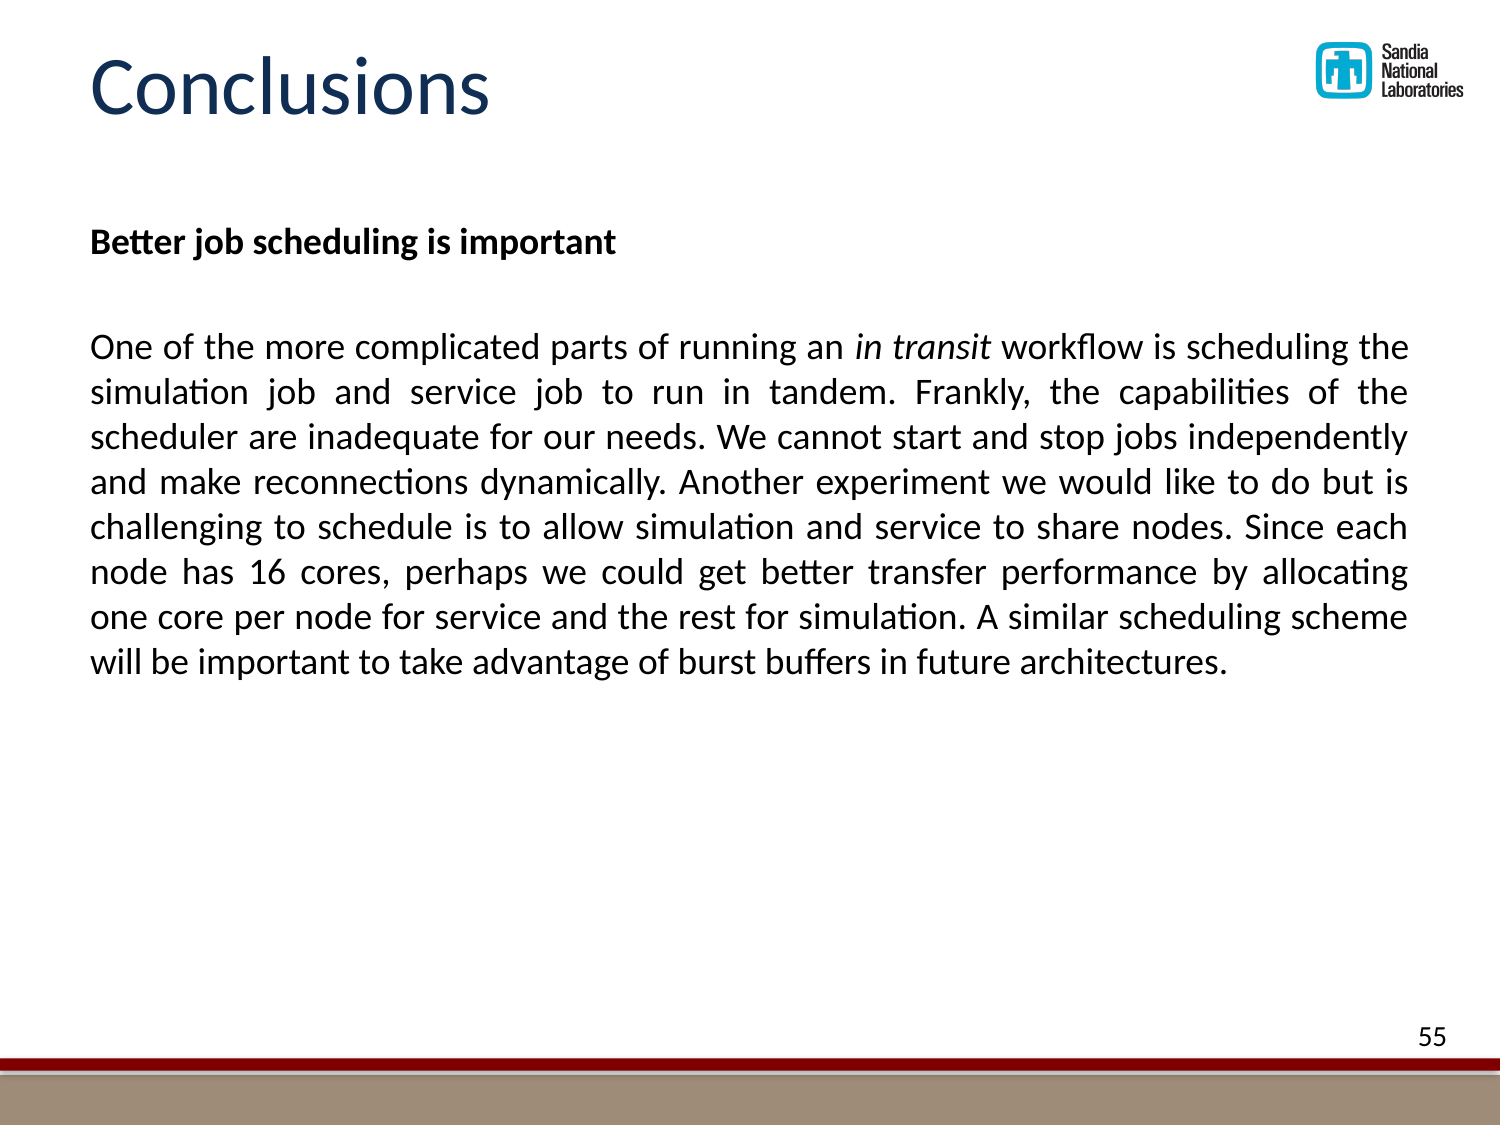

# Conclusions
Better job scheduling is important

One of the more complicated parts of running an in transit workflow is scheduling the simulation job and service job to run in tandem. Frankly, the capabilities of the scheduler are inadequate for our needs. We cannot start and stop jobs independently and make reconnections dynamically. Another experiment we would like to do but is challenging to schedule is to allow simulation and service to share nodes. Since each node has 16 cores, perhaps we could get better transfer performance by allocating one core per node for service and the rest for simulation. A similar scheduling scheme will be important to take advantage of burst buffers in future architectures.
55